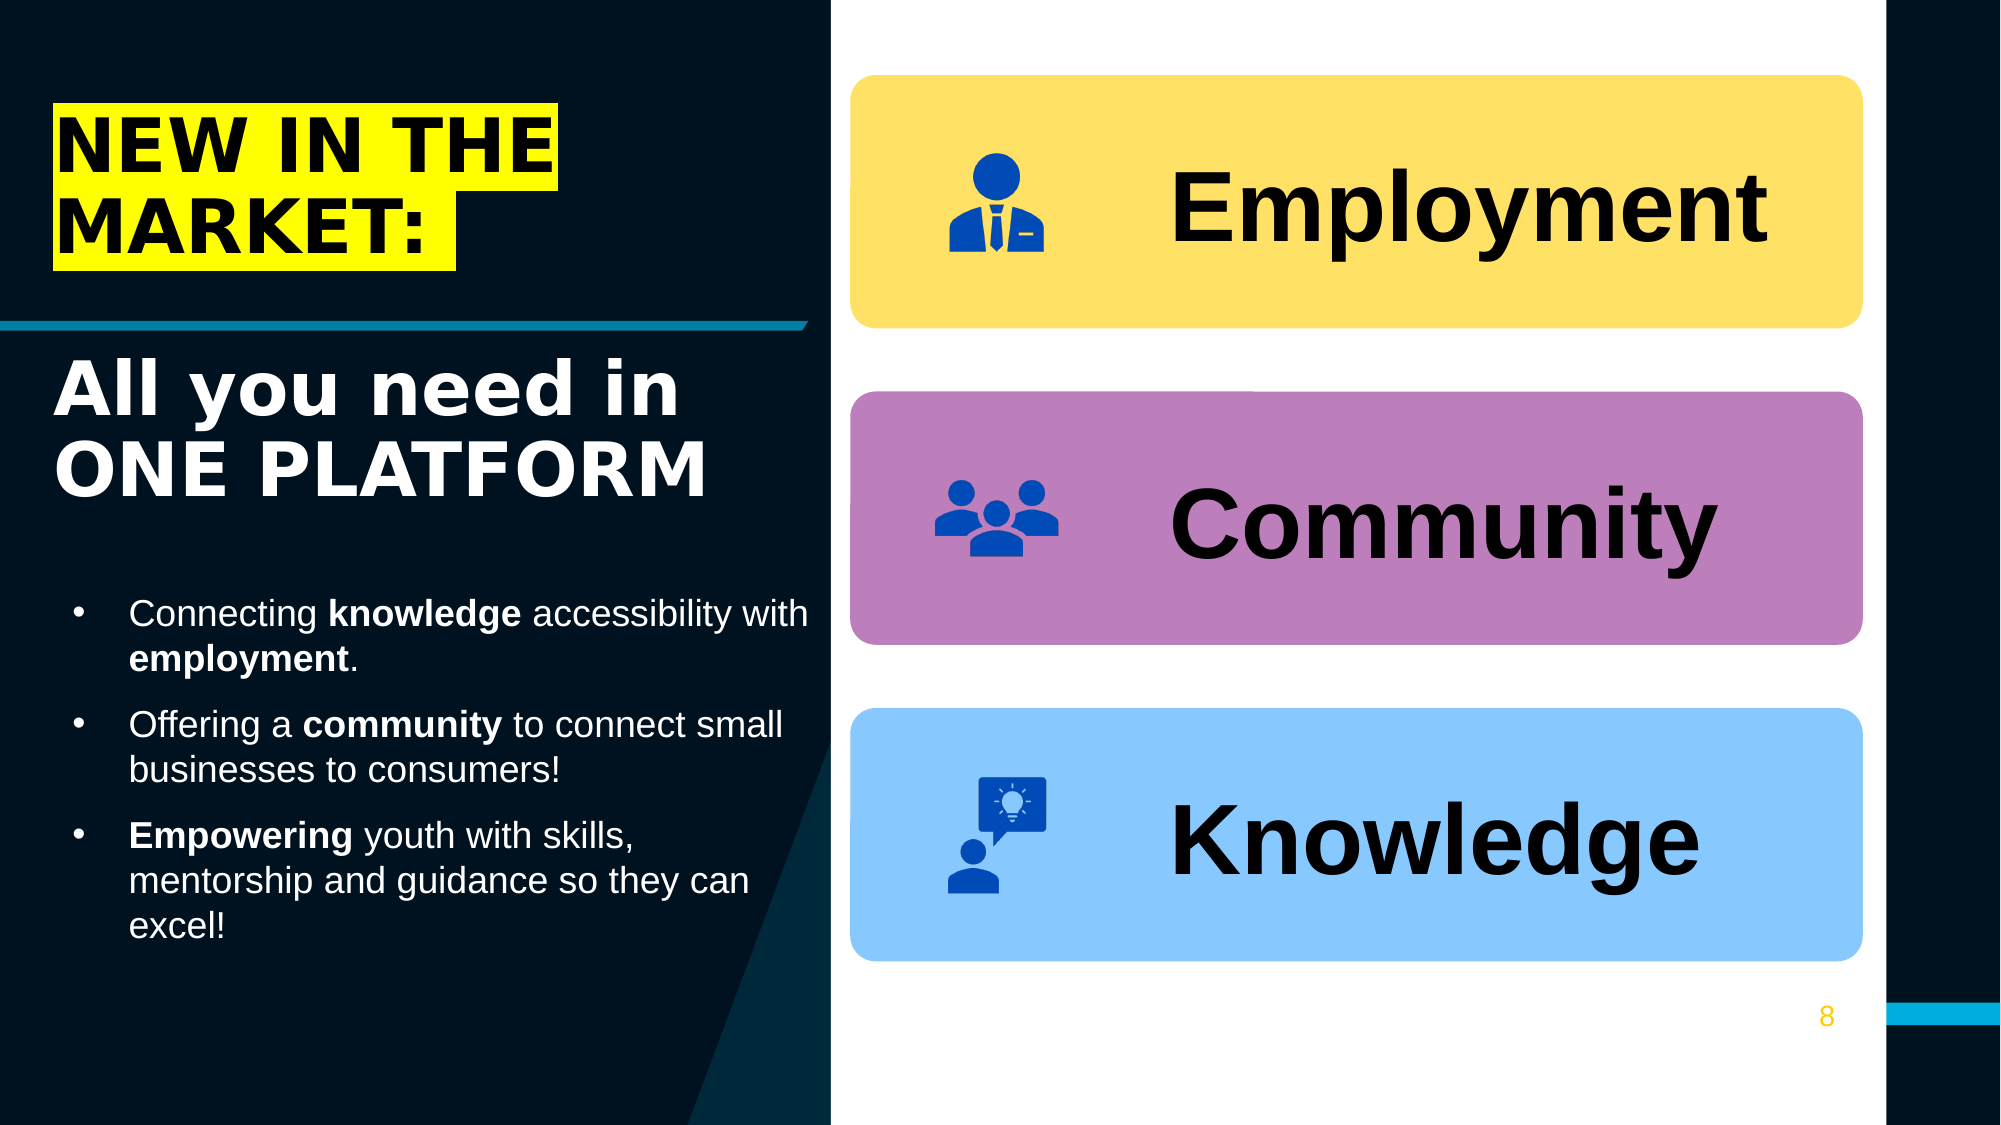

Employment
Community
Knowledge
# NEW IN THE MARKET: All you need in ONE PLATFORM
Connecting knowledge accessibility with employment.
Offering a community to connect small businesses to consumers!
Empowering youth with skills, mentorship and guidance so they can excel!
8